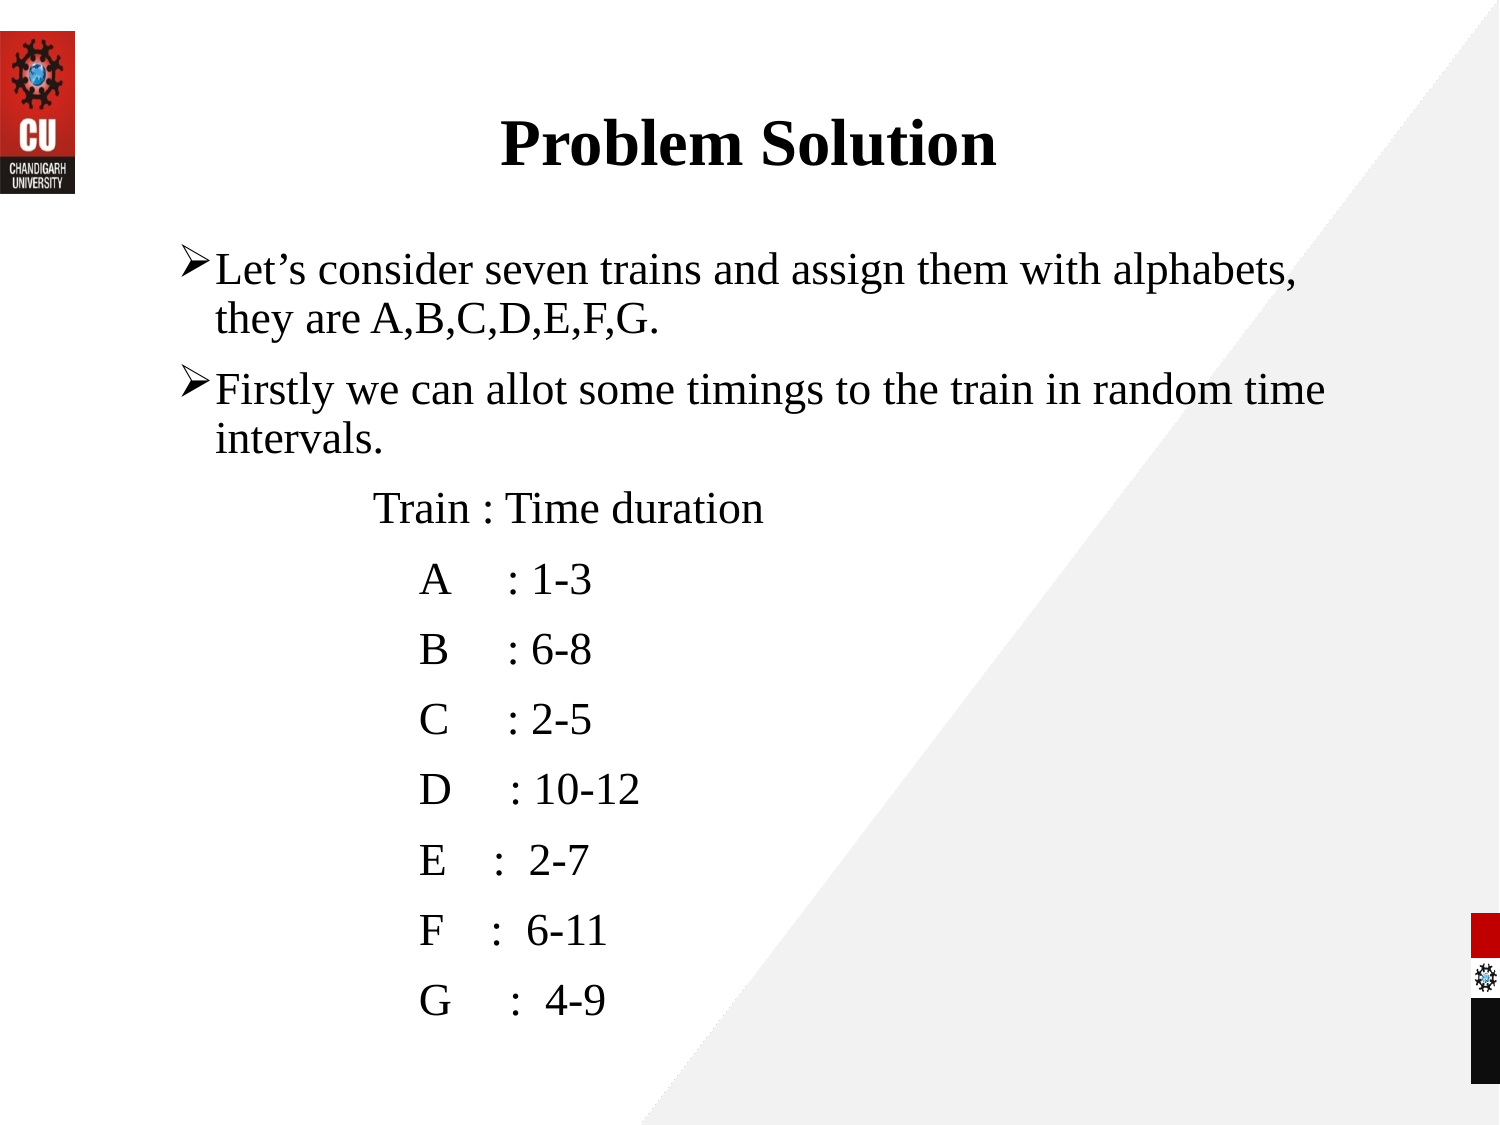

# Problem Solution
Let’s consider seven trains and assign them with alphabets, they are A,B,C,D,E,F,G.
Firstly we can allot some timings to the train in random time intervals.
                 Train : Time duration
                     A     : 1-3
                     B     : 6-8
                     C     : 2-5
                     D     : 10-12
                     E    :  2-7
                     F    :  6-11
                     G     :  4-9